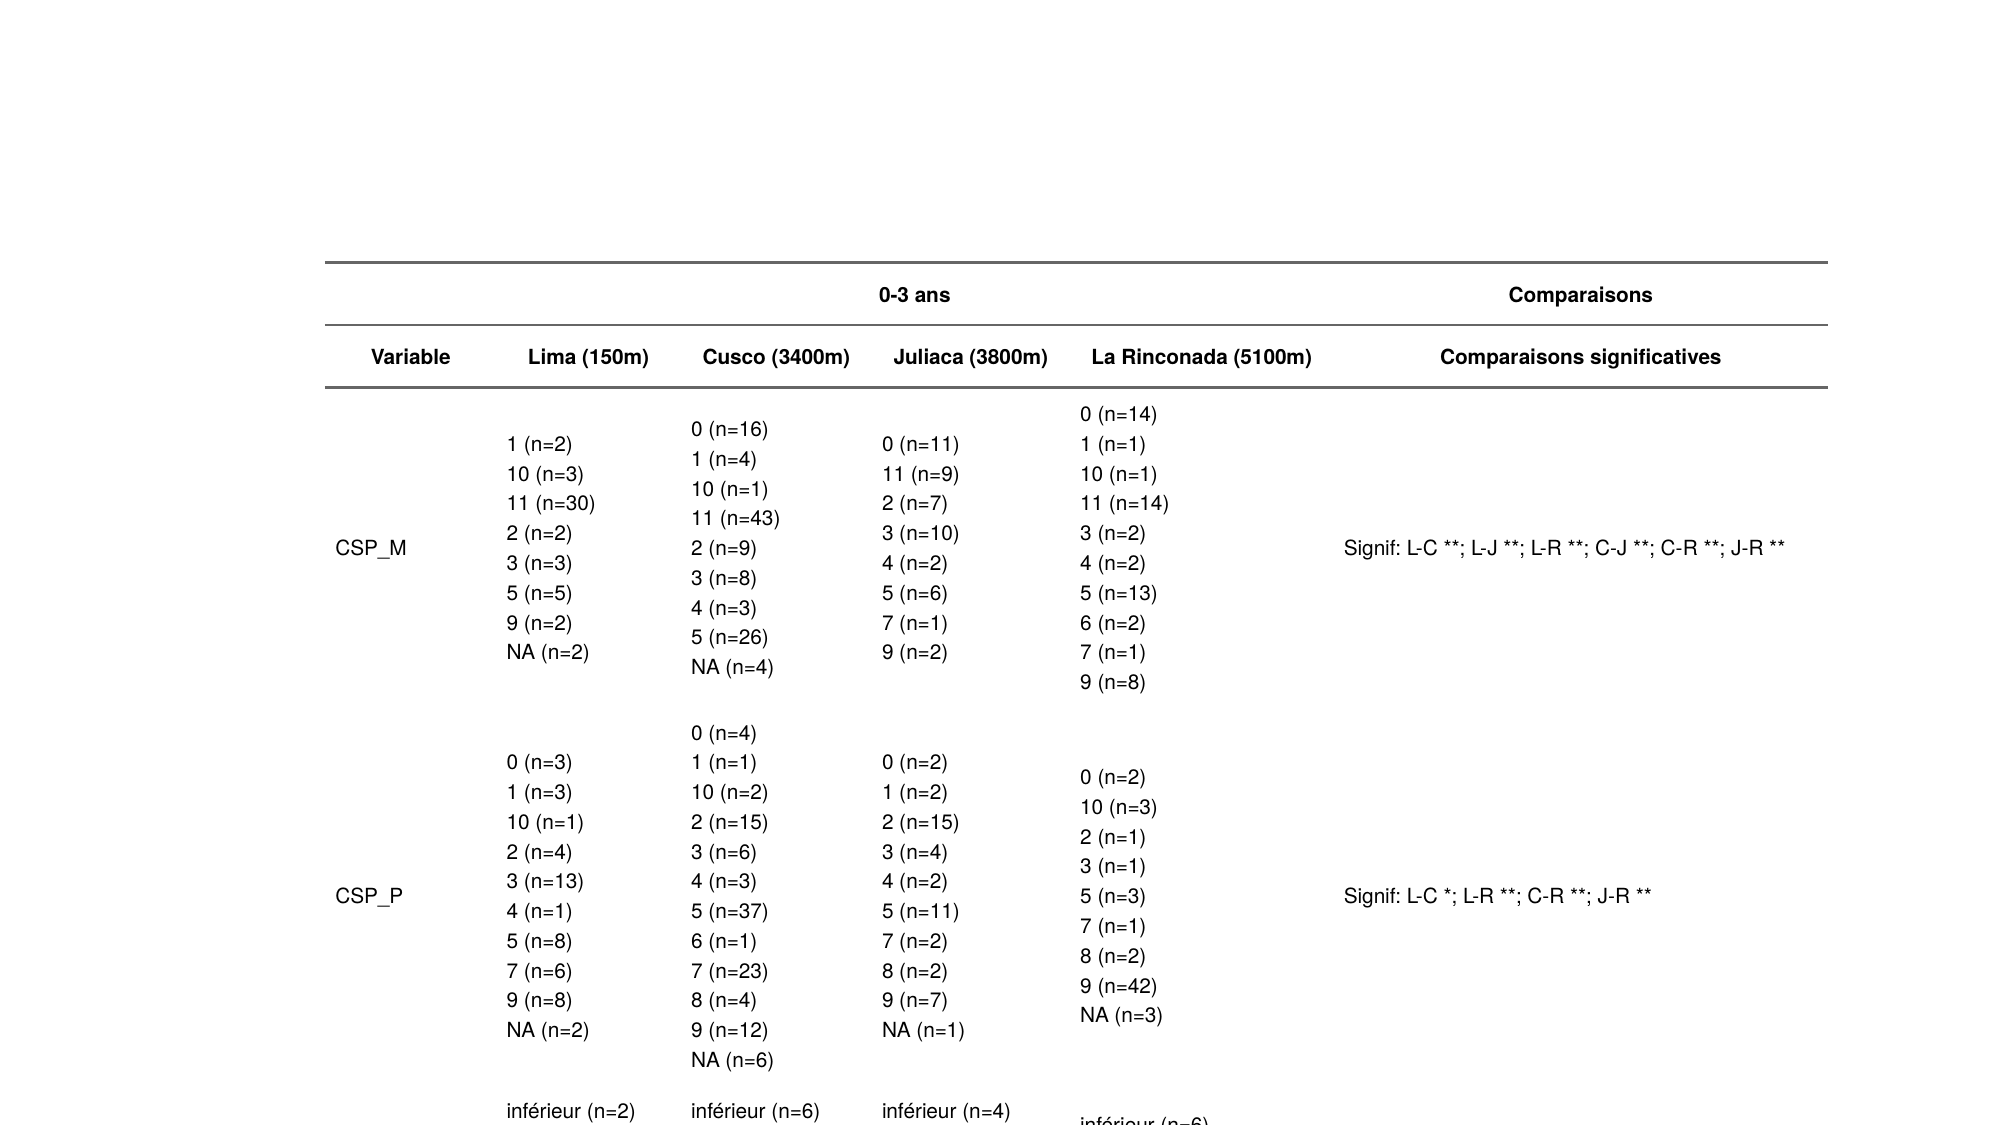

|  | 0-3 ans | 0-3 ans | 0-3 ans | 0-3 ans | Comparaisons |
| --- | --- | --- | --- | --- | --- |
| Variable | Lima (150m) | Cusco (3400m) | Juliaca (3800m) | La Rinconada (5100m) | Comparaisons significatives |
| CSP\_M | 1 (n=2) 10 (n=3) 11 (n=30) 2 (n=2) 3 (n=3) 5 (n=5) 9 (n=2) NA (n=2) | 0 (n=16) 1 (n=4) 10 (n=1) 11 (n=43) 2 (n=9) 3 (n=8) 4 (n=3) 5 (n=26) NA (n=4) | 0 (n=11) 11 (n=9) 2 (n=7) 3 (n=10) 4 (n=2) 5 (n=6) 7 (n=1) 9 (n=2) | 0 (n=14) 1 (n=1) 10 (n=1) 11 (n=14) 3 (n=2) 4 (n=2) 5 (n=13) 6 (n=2) 7 (n=1) 9 (n=8) | Signif: L-C \*\*; L-J \*\*; L-R \*\*; C-J \*\*; C-R \*\*; J-R \*\* |
| CSP\_P | 0 (n=3) 1 (n=3) 10 (n=1) 2 (n=4) 3 (n=13) 4 (n=1) 5 (n=8) 7 (n=6) 9 (n=8) NA (n=2) | 0 (n=4) 1 (n=1) 10 (n=2) 2 (n=15) 3 (n=6) 4 (n=3) 5 (n=37) 6 (n=1) 7 (n=23) 8 (n=4) 9 (n=12) NA (n=6) | 0 (n=2) 1 (n=2) 2 (n=15) 3 (n=4) 4 (n=2) 5 (n=11) 7 (n=2) 8 (n=2) 9 (n=7) NA (n=1) | 0 (n=2) 10 (n=3) 2 (n=1) 3 (n=1) 5 (n=3) 7 (n=1) 8 (n=2) 9 (n=42) NA (n=3) | Signif: L-C \*; L-R \*\*; C-R \*\*; J-R \*\* |
| statut.poids | inférieur (n=2) moyen (n=46) supérieur (n=1) | inférieur (n=6) moyen (n=104) supérieur (n=4) | inférieur (n=4) moyen (n=42) supérieur (n=2) | inférieur (n=6) moyen (n=52) |  |
| statut.taille | inférieur (n=3) moyen (n=45) supérieur (n=1) | inférieur (n=6) moyen (n=107) supérieur (n=1) | inférieur (n=4) moyen (n=41) supérieur (n=3) | inférieur (n=6) moyen (n=51) supérieur (n=1) |  |
| poids.mini.kg | 10 (n=2) 10.1 (n=2) 10.4 (n=4) 10.5 (n=1) 10.8 (n=8) 5.5 (n=1) 6 (n=2) 6.2 (n=1) 6.4 (n=2) 6.6 (n=1) 6.7 (n=1) 6.8 (n=6) 6.9 (n=2) 7.1 (n=1) 7.3 (n=4) 7.5 (n=1) 8 (n=2) 8.2 (n=1) 8.4 (n=1) 8.7 (n=2) 8.9 (n=2) 9.2 (n=1) 9.6 (n=1) | 10 (n=1) 10.1 (n=5) 10.4 (n=19) 10.5 (n=5) 10.8 (n=15) 6 (n=2) 6.4 (n=3) 6.7 (n=1) 6.8 (n=5) 6.9 (n=3) 7.1 (n=2) 7.3 (n=8) 7.5 (n=5) 7.8 (n=3) 8 (n=5) 8.2 (n=2) 8.4 (n=6) 8.7 (n=1) 8.9 (n=4) 9.2 (n=6) 9.3 (n=5) 9.6 (n=3) 9.7 (n=5) | 10 (n=1) 10.1 (n=2) 10.4 (n=6) 10.5 (n=4) 10.8 (n=5) 6 (n=1) 6.1 (n=1) 6.6 (n=1) 6.7 (n=1) 6.8 (n=1) 6.9 (n=2) 7.3 (n=4) 7.5 (n=2) 7.8 (n=1) 8 (n=3) 8.2 (n=1) 8.4 (n=3) 8.9 (n=3) 9.2 (n=3) 9.3 (n=2) 9.7 (n=1) | 10 (n=1) 10.1 (n=3) 10.4 (n=6) 10.5 (n=3) 10.8 (n=13) 5.5 (n=1) 6.8 (n=1) 7.3 (n=3) 7.5 (n=3) 7.8 (n=2) 8 (n=1) 8.2 (n=3) 8.4 (n=2) 8.7 (n=2) 8.9 (n=2) 9.2 (n=5) 9.3 (n=2) 9.6 (n=3) 9.7 (n=2) |  |
| poids.max.kg | 10.6 (n=2) 10.7 (n=1) 11 (n=1) 11.1 (n=1) 11.3 (n=1) 11.4 (n=2) 11.7 (n=1) 11.8 (n=1) 12 (n=6) 12.1 (n=2) 12.4 (n=1) 12.9 (n=2) 13.4 (n=2) 13.7 (n=1) 14.6 (n=1) 15 (n=2) 15.5 (n=2) 16.4 (n=1) 17.3 (n=1) 17.5 (n=2) 18.1 (n=2) 18.3 (n=1) 19 (n=4) 19.1 (n=8) 9.7 (n=1) | 10.6 (n=2) 10.7 (n=2) 11.1 (n=1) 11.3 (n=1) 11.4 (n=3) 11.8 (n=2) 12 (n=5) 12.1 (n=1) 12.4 (n=5) 12.9 (n=7) 13.4 (n=5) 13.7 (n=6) 13.8 (n=3) 14.6 (n=2) 15 (n=4) 15.5 (n=1) 15.9 (n=5) 16.4 (n=6) 16.7 (n=5) 17.3 (n=3) 17.5 (n=5) 18.1 (n=1) 18.3 (n=5) 19 (n=19) 19.1 (n=15) | 10.2 (n=1) 10.6 (n=1) 11.1 (n=1) 11.4 (n=2) 11.7 (n=1) 12 (n=1) 12.1 (n=2) 12.4 (n=2) 12.9 (n=2) 13.4 (n=3) 13.7 (n=3) 13.8 (n=1) 14.6 (n=1) 15 (n=3) 15.9 (n=2) 16.4 (n=3) 16.7 (n=1) 17.5 (n=2) 18.1 (n=1) 18.3 (n=4) 19 (n=6) 19.1 (n=5) | 12 (n=1) 12.4 (n=3) 12.9 (n=3) 13.4 (n=1) 13.7 (n=2) 13.8 (n=2) 14.6 (n=3) 15 (n=2) 15.5 (n=2) 15.9 (n=2) 16.4 (n=5) 16.7 (n=2) 17.3 (n=3) 17.5 (n=3) 18.1 (n=1) 18.3 (n=3) 19 (n=6) 19.1 (n=13) 9.7 (n=1) |  |
| Taille.mini.cm | 60.5 (n=1) 63.2 (n=2) 64 (n=1) 64.5 (n=1) 65.5 (n=2) 66.8 (n=2) 67.1 (n=1) 68.1 (n=7) 69.1 (n=2) 70.1 (n=1) 71.1 (n=2) 73.4 (n=2) 75.9 (n=1) 76.5 (n=1) 78.5 (n=2) 79 (n=2) 80.5 (n=1) 82.5 (n=1) 84.1 (n=2) 84.3 (n=2) 85.6 (n=1) 86.1 (n=4) 87.4 (n=8) | 63.2 (n=2) 64 (n=2) 65.5 (n=2) 66.8 (n=3) 68.1 (n=7) 69.1 (n=1) 70.1 (n=5) 71.1 (n=7) 73.4 (n=5) 73.9 (n=3) 75.9 (n=6) 76.5 (n=2) 78.5 (n=4) 79 (n=1) 80.5 (n=6) 80.8 (n=5) 82 (n=5) 82.5 (n=3) 84.1 (n=5) 84.3 (n=1) 85.6 (n=5) 86.1 (n=19) 87.4 (n=15) | 62.5 (n=1) 64.5 (n=1) 65.5 (n=1) 66.8 (n=2) 67.1 (n=1) 68.1 (n=1) 69.1 (n=2) 70.1 (n=2) 71.1 (n=2) 73.4 (n=3) 73.9 (n=1) 75.9 (n=3) 76.5 (n=1) 78.5 (n=3) 80.5 (n=3) 80.8 (n=2) 82 (n=1) 84.1 (n=2) 84.3 (n=1) 85.6 (n=4) 86.1 (n=6) 87.4 (n=5) | 60.5 (n=1) 68.1 (n=1) 70.1 (n=3) 71.1 (n=3) 73.4 (n=1) 73.9 (n=2) 75.9 (n=2) 76.5 (n=3) 78.5 (n=2) 79 (n=2) 80.5 (n=5) 80.8 (n=2) 82 (n=2) 82.5 (n=3) 84.1 (n=3) 84.3 (n=1) 85.6 (n=3) 86.1 (n=6) 87.4 (n=13) |  |
| Taille.max.cm | 101.6 (n=2) 102.4 (n=1) 103.9 (n=4) 104.6 (n=8) 71.1 (n=1) 74.2 (n=1) 74.4 (n=2) 75.7 (n=2) 77.2 (n=3) 78.5 (n=2) 80 (n=8) 81.3 (n=1) 83.8 (n=2) 85.1 (n=2) 88.4 (n=1) 90.7 (n=1) 91.7 (n=2) 94 (n=2) 96 (n=1) 98.8 (n=1) 99.8 (n=2) | 101.6 (n=1) 102.4 (n=5) 103.9 (n=19) 104.6 (n=15) 74.2 (n=2) 74.4 (n=2) 75.7 (n=1) 77.2 (n=4) 78.5 (n=2) 80 (n=6) 81.3 (n=5) 83.8 (n=7) 85.1 (n=5) 87.4 (n=3) 88.4 (n=6) 90.7 (n=2) 91.7 (n=4) 94 (n=1) 95 (n=5) 96 (n=6) 97 (n=5) 98.8 (n=3) 99.8 (n=5) | 101.6 (n=1) 102.4 (n=4) 103.9 (n=6) 104.6 (n=5) 72.6 (n=1) 75.7 (n=2) 77.2 (n=2) 78.5 (n=1) 80 (n=3) 81.3 (n=2) 83.8 (n=2) 85.1 (n=3) 87.4 (n=1) 88.4 (n=3) 90.7 (n=1) 91.7 (n=3) 95 (n=2) 96 (n=3) 97 (n=1) 99.8 (n=2) | 101.6 (n=1) 102.4 (n=3) 103.9 (n=6) 104.6 (n=13) 71.1 (n=1) 80 (n=1) 81.3 (n=3) 83.8 (n=3) 85.1 (n=1) 87.4 (n=2) 88.4 (n=2) 90.7 (n=3) 91.7 (n=2) 94 (n=2) 95 (n=2) 96 (n=5) 97 (n=2) 98.8 (n=3) 99.8 (n=3) |  |